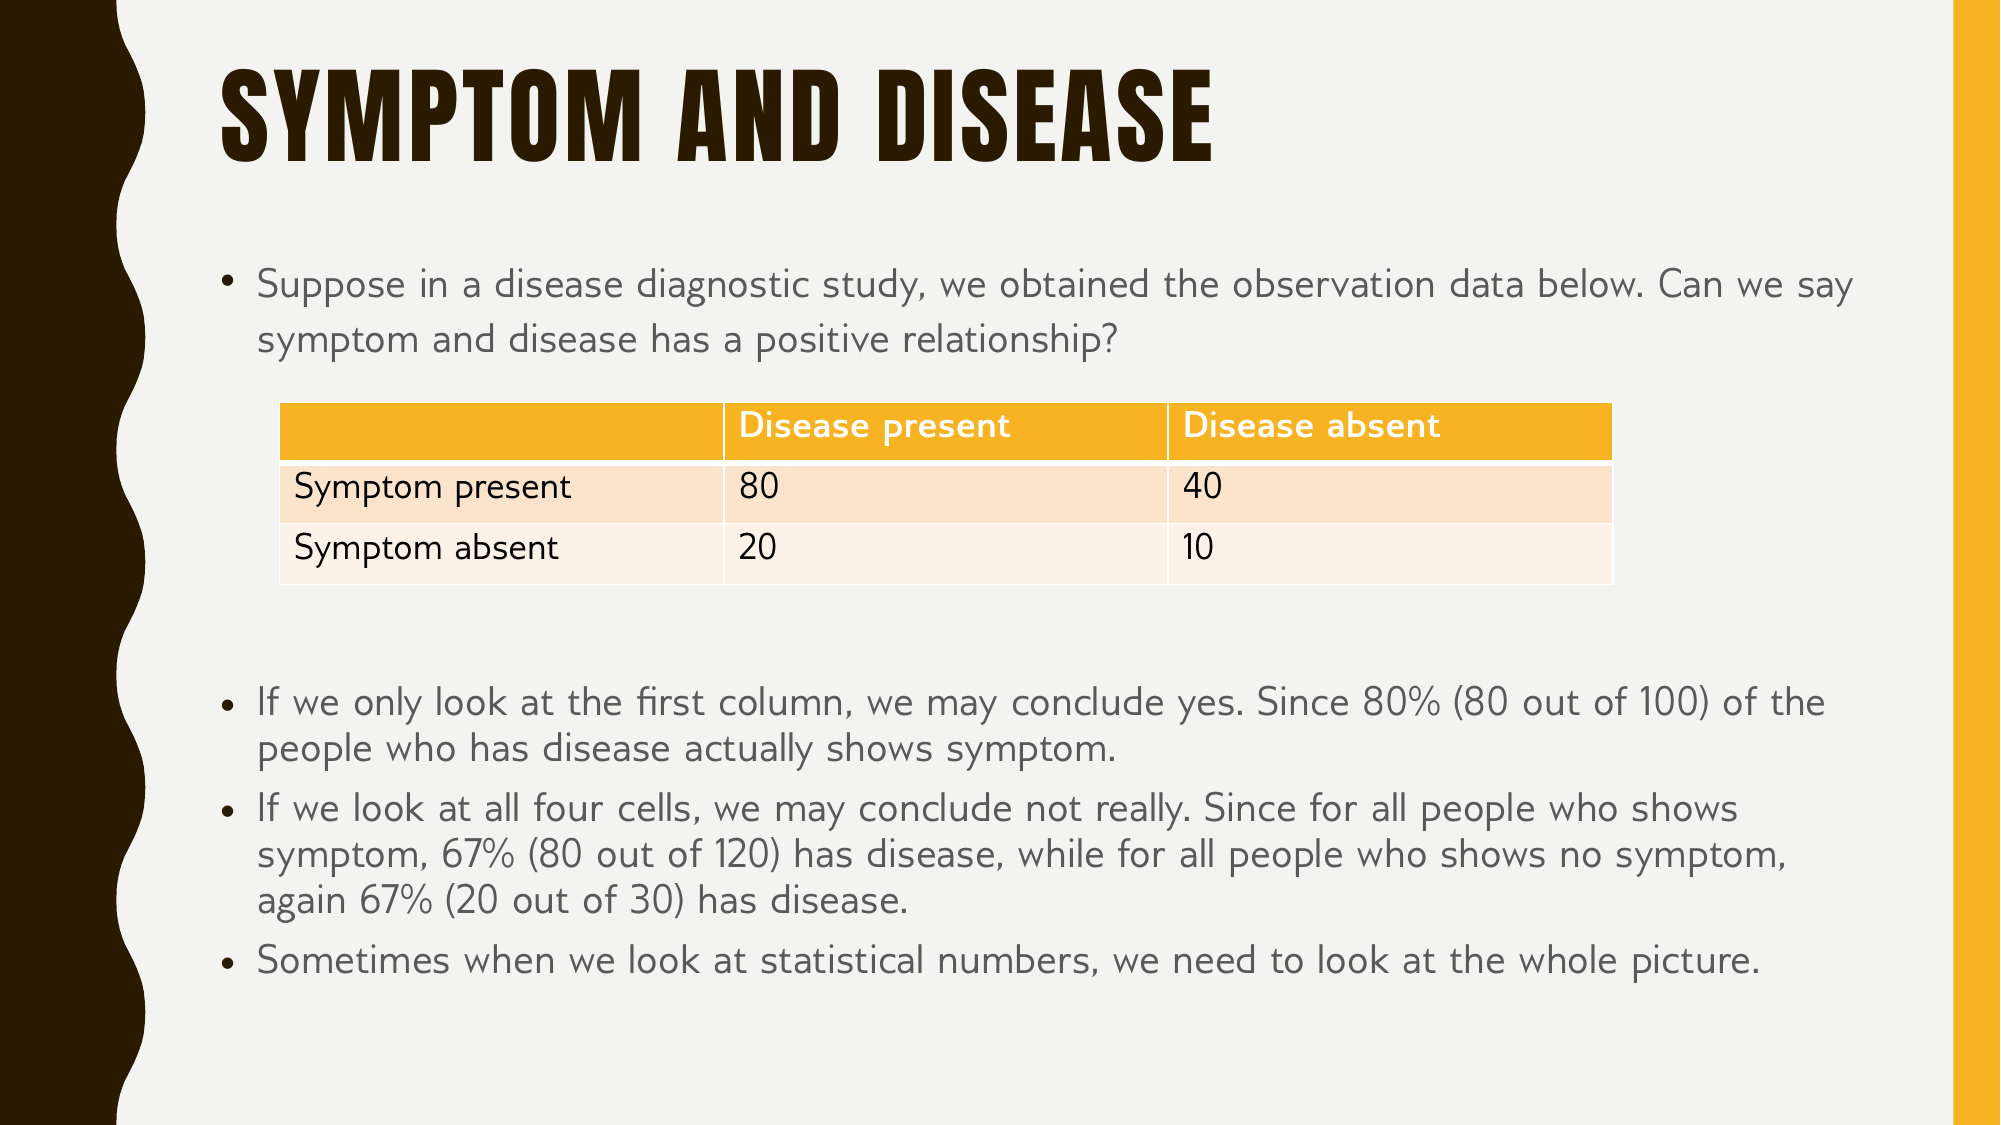

# Symptom and disease
Suppose in a disease diagnostic study, we obtained the observation data below. Can we say symptom and disease has a positive relationship?
|  | Disease present | Disease absent |
| --- | --- | --- |
| Symptom present | 80 | 40 |
| Symptom absent | 20 | 10 |
If we only look at the first column, we may conclude yes. Since 80% (80 out of 100) of the people who has disease actually shows symptom.
If we look at all four cells, we may conclude not really. Since for all people who shows symptom, 67% (80 out of 120) has disease, while for all people who shows no symptom, again 67% (20 out of 30) has disease.
Sometimes when we look at statistical numbers, we need to look at the whole picture.